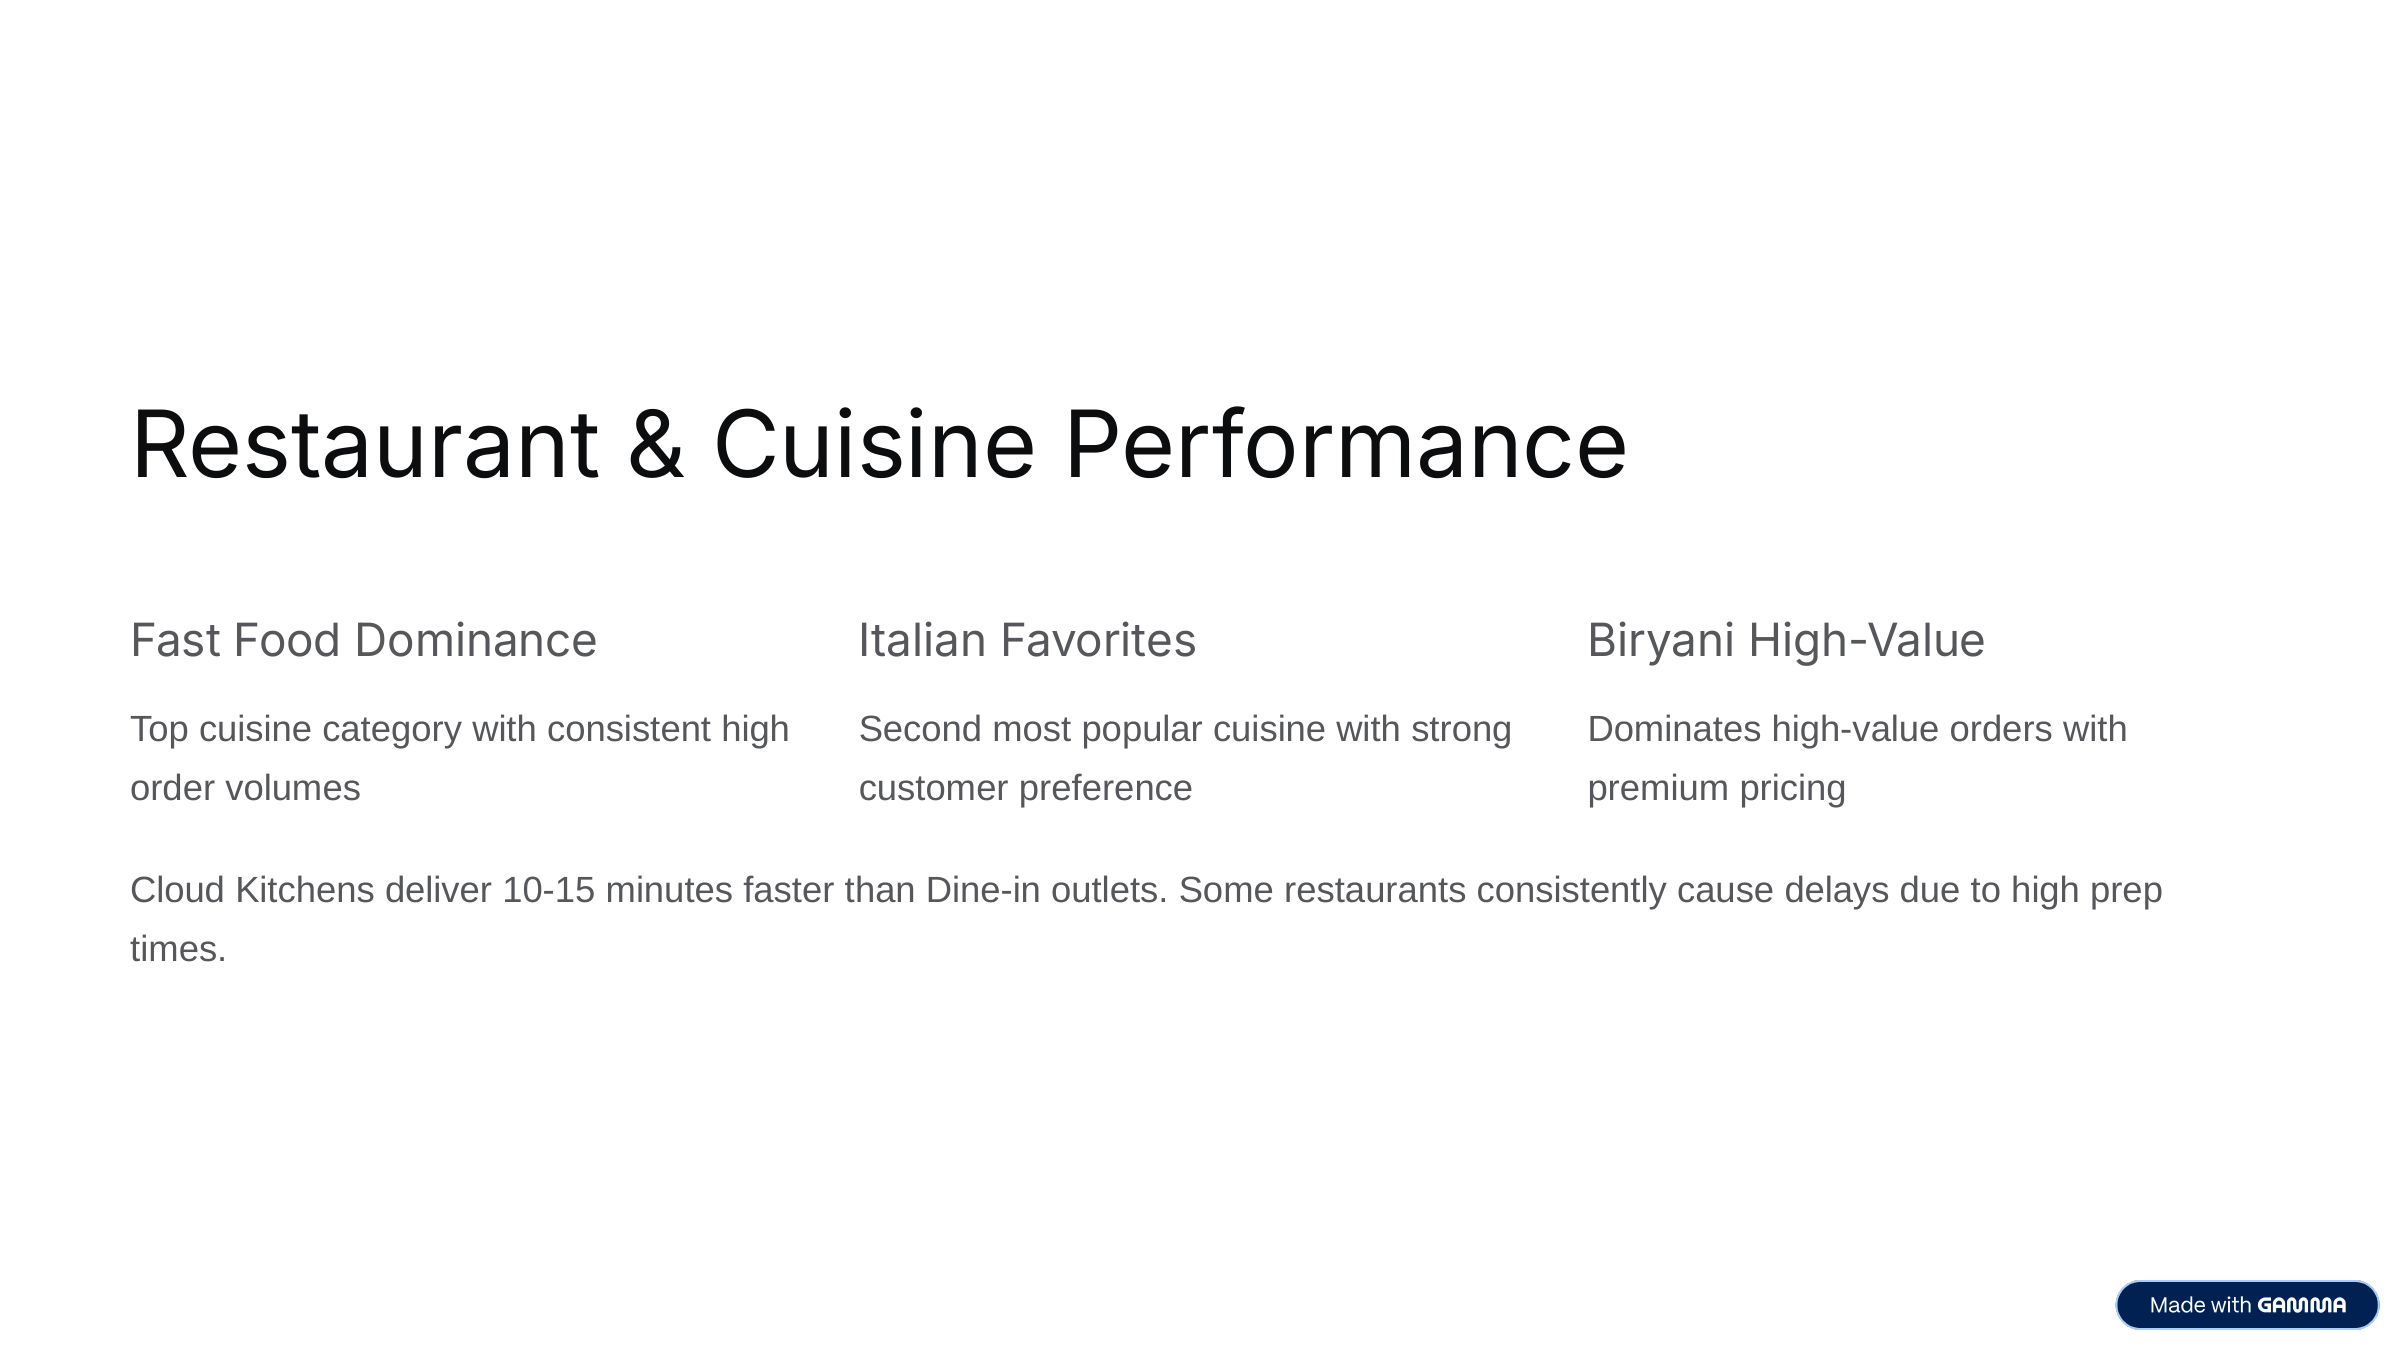

Restaurant & Cuisine Performance
Fast Food Dominance
Italian Favorites
Biryani High-Value
Top cuisine category with consistent high order volumes
Second most popular cuisine with strong customer preference
Dominates high-value orders with premium pricing
Cloud Kitchens deliver 10-15 minutes faster than Dine-in outlets. Some restaurants consistently cause delays due to high prep times.